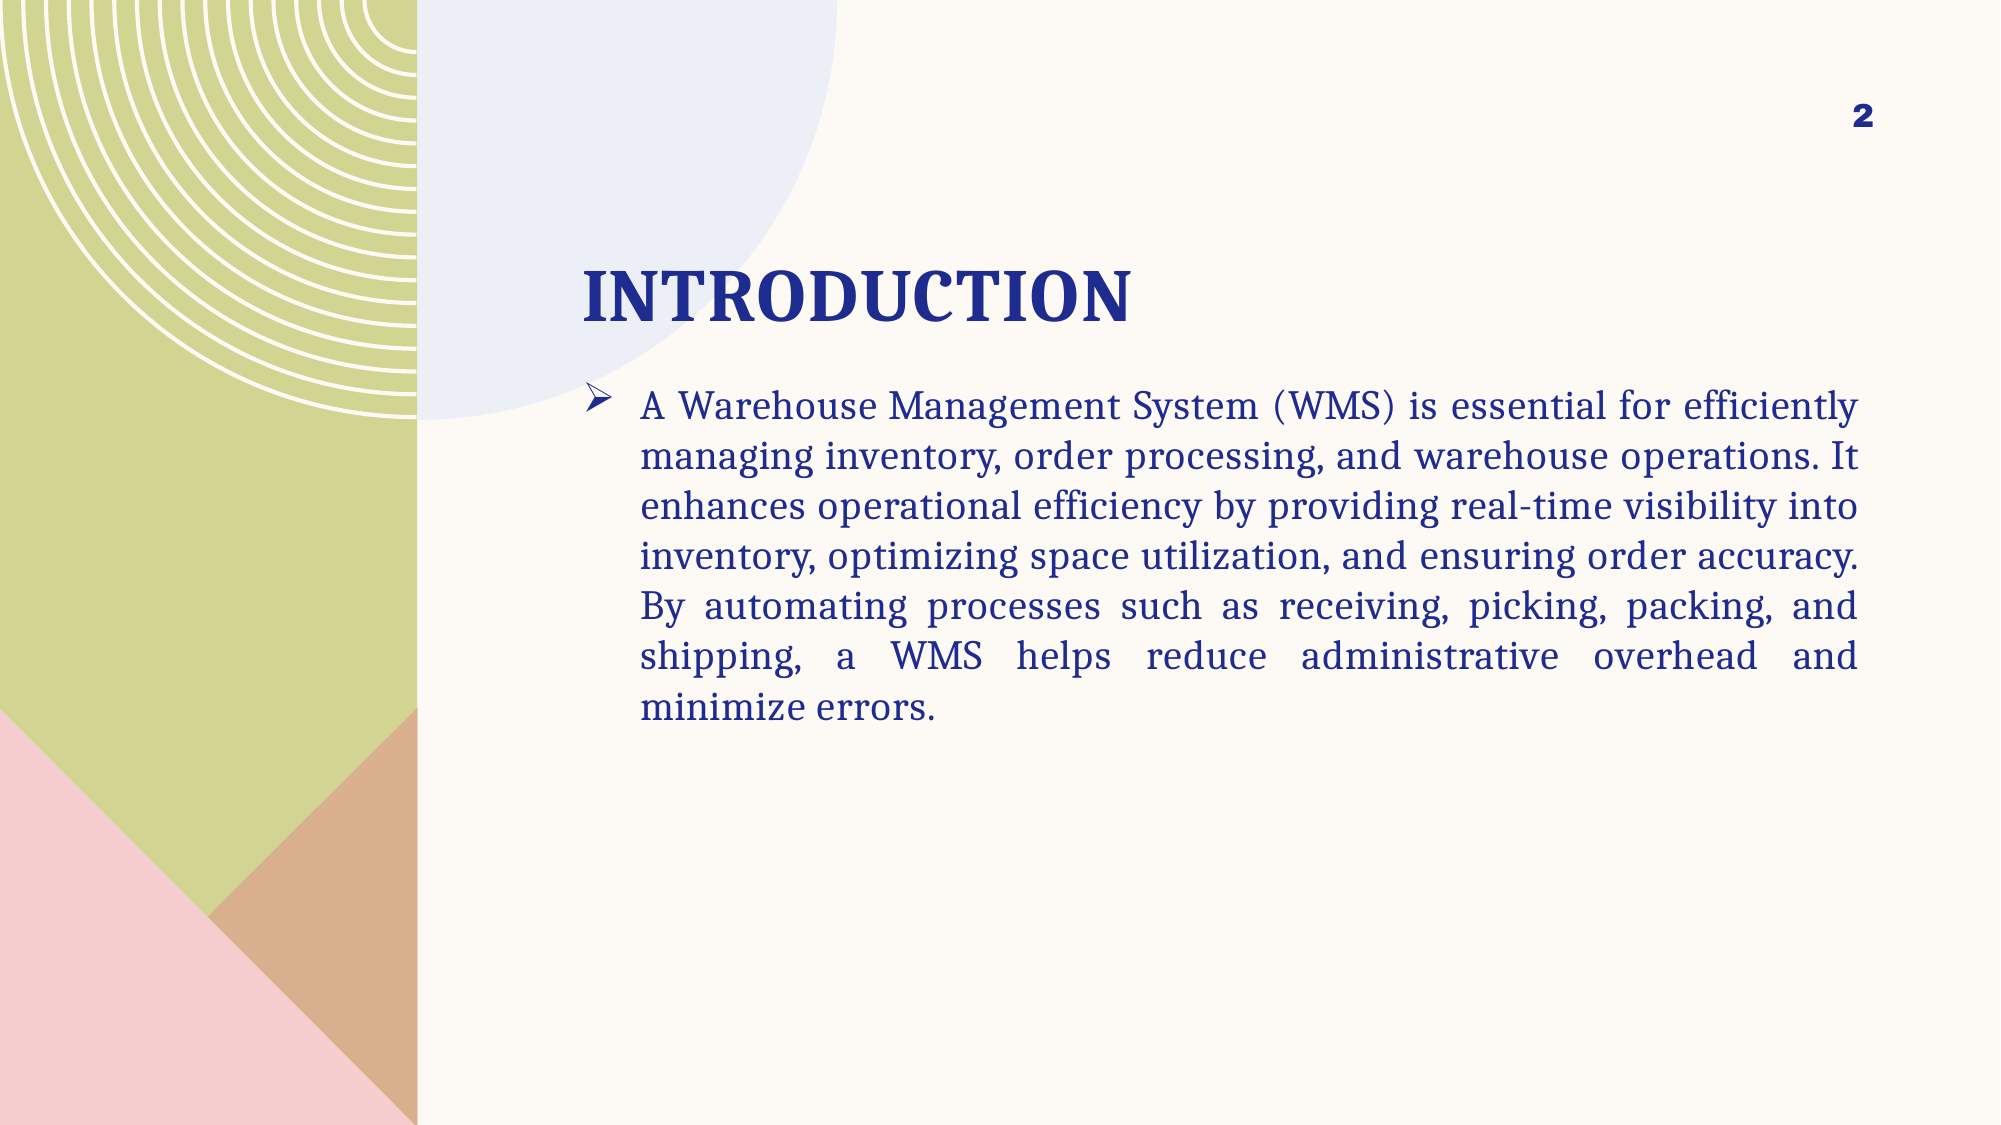

2
# Introduction
A Warehouse Management System (WMS) is essential for efficiently managing inventory, order processing, and warehouse operations. It enhances operational efficiency by providing real-time visibility into inventory, optimizing space utilization, and ensuring order accuracy. By automating processes such as receiving, picking, packing, and shipping, a WMS helps reduce administrative overhead and minimize errors.